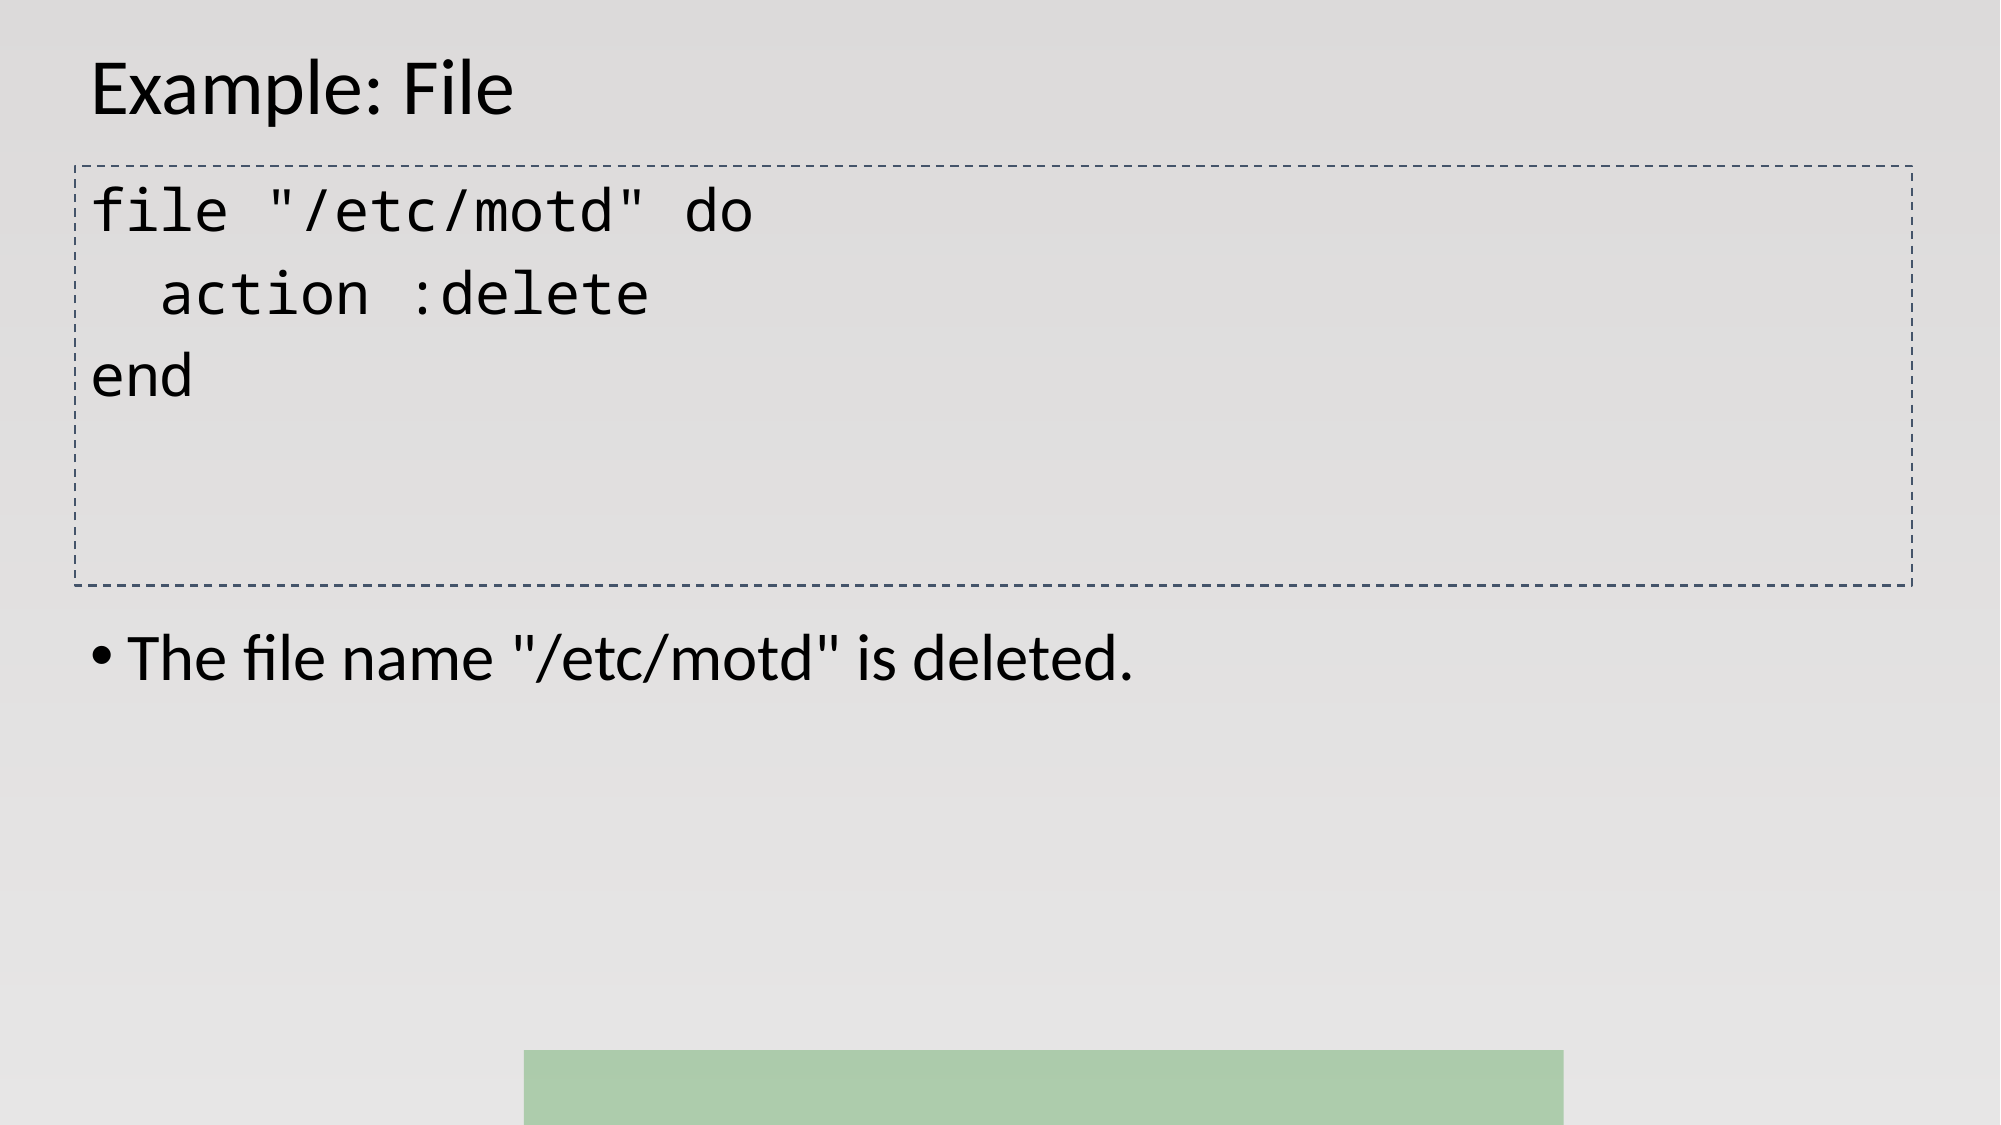

# Example: File
file "/etc/motd" do
  action :delete
end
The file name "/etc/motd" is deleted.

http://docs.chef.io/chef/resources.html#file